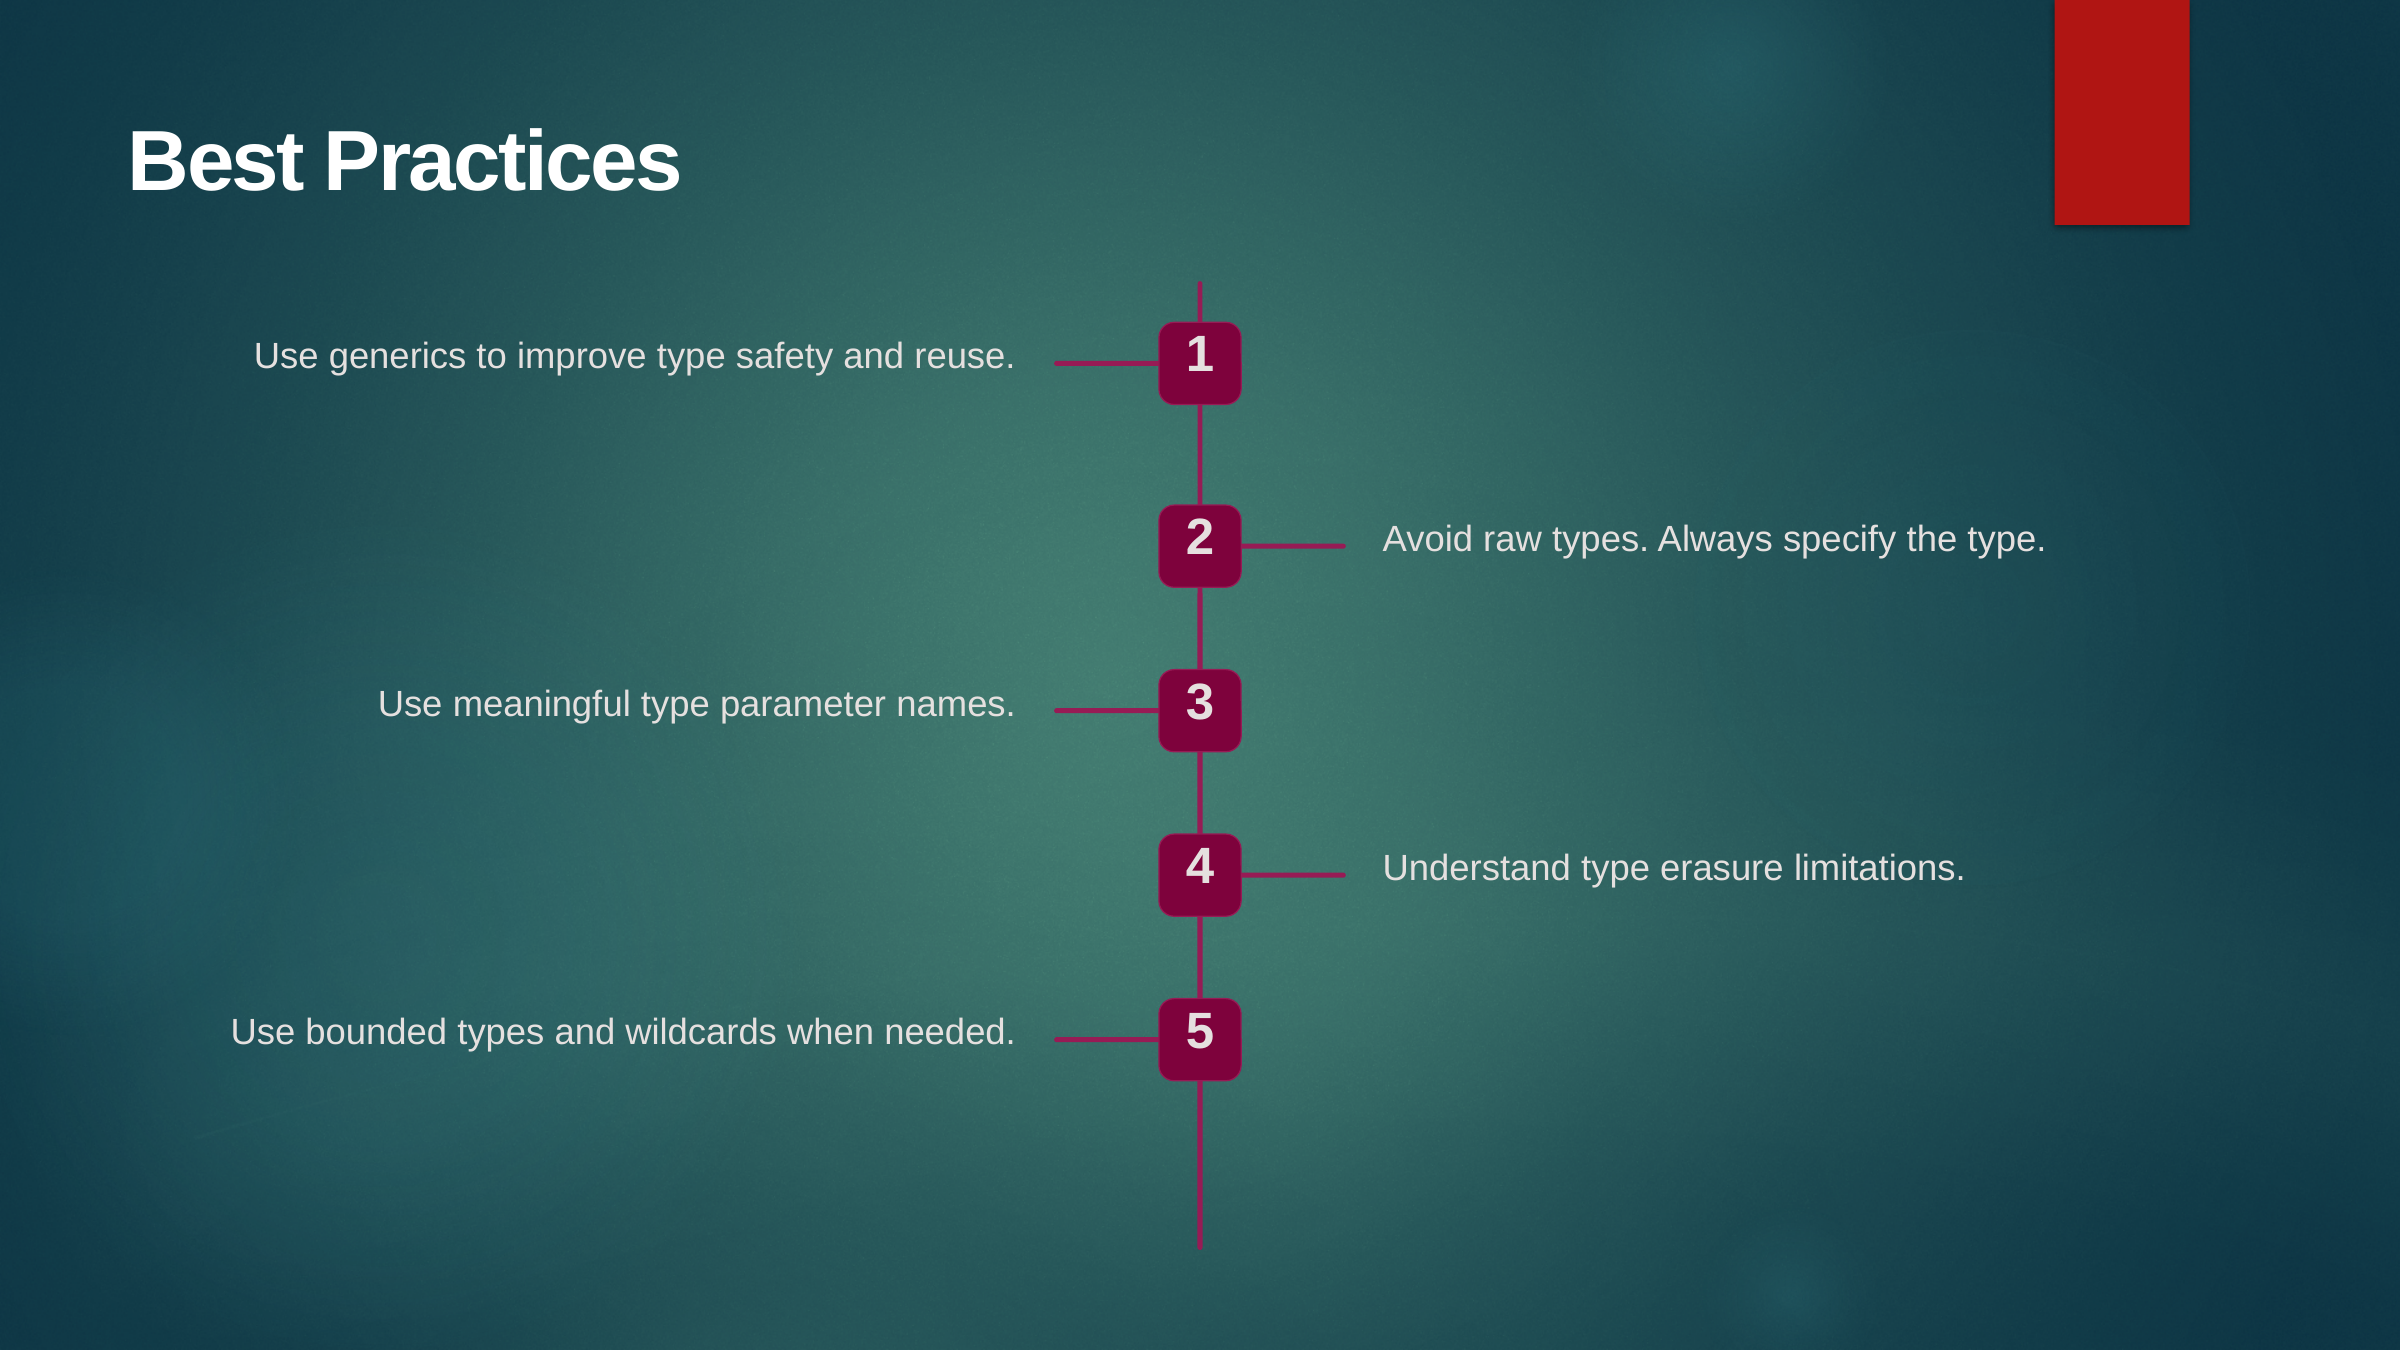

Best Practices

Use generics to improve type safety and reuse.

1

Avoid raw types. Always specify the type.

2

Use meaningful type parameter names.

3

Understand type erasure limitations.

4

Use bounded types and wildcards when needed.

5